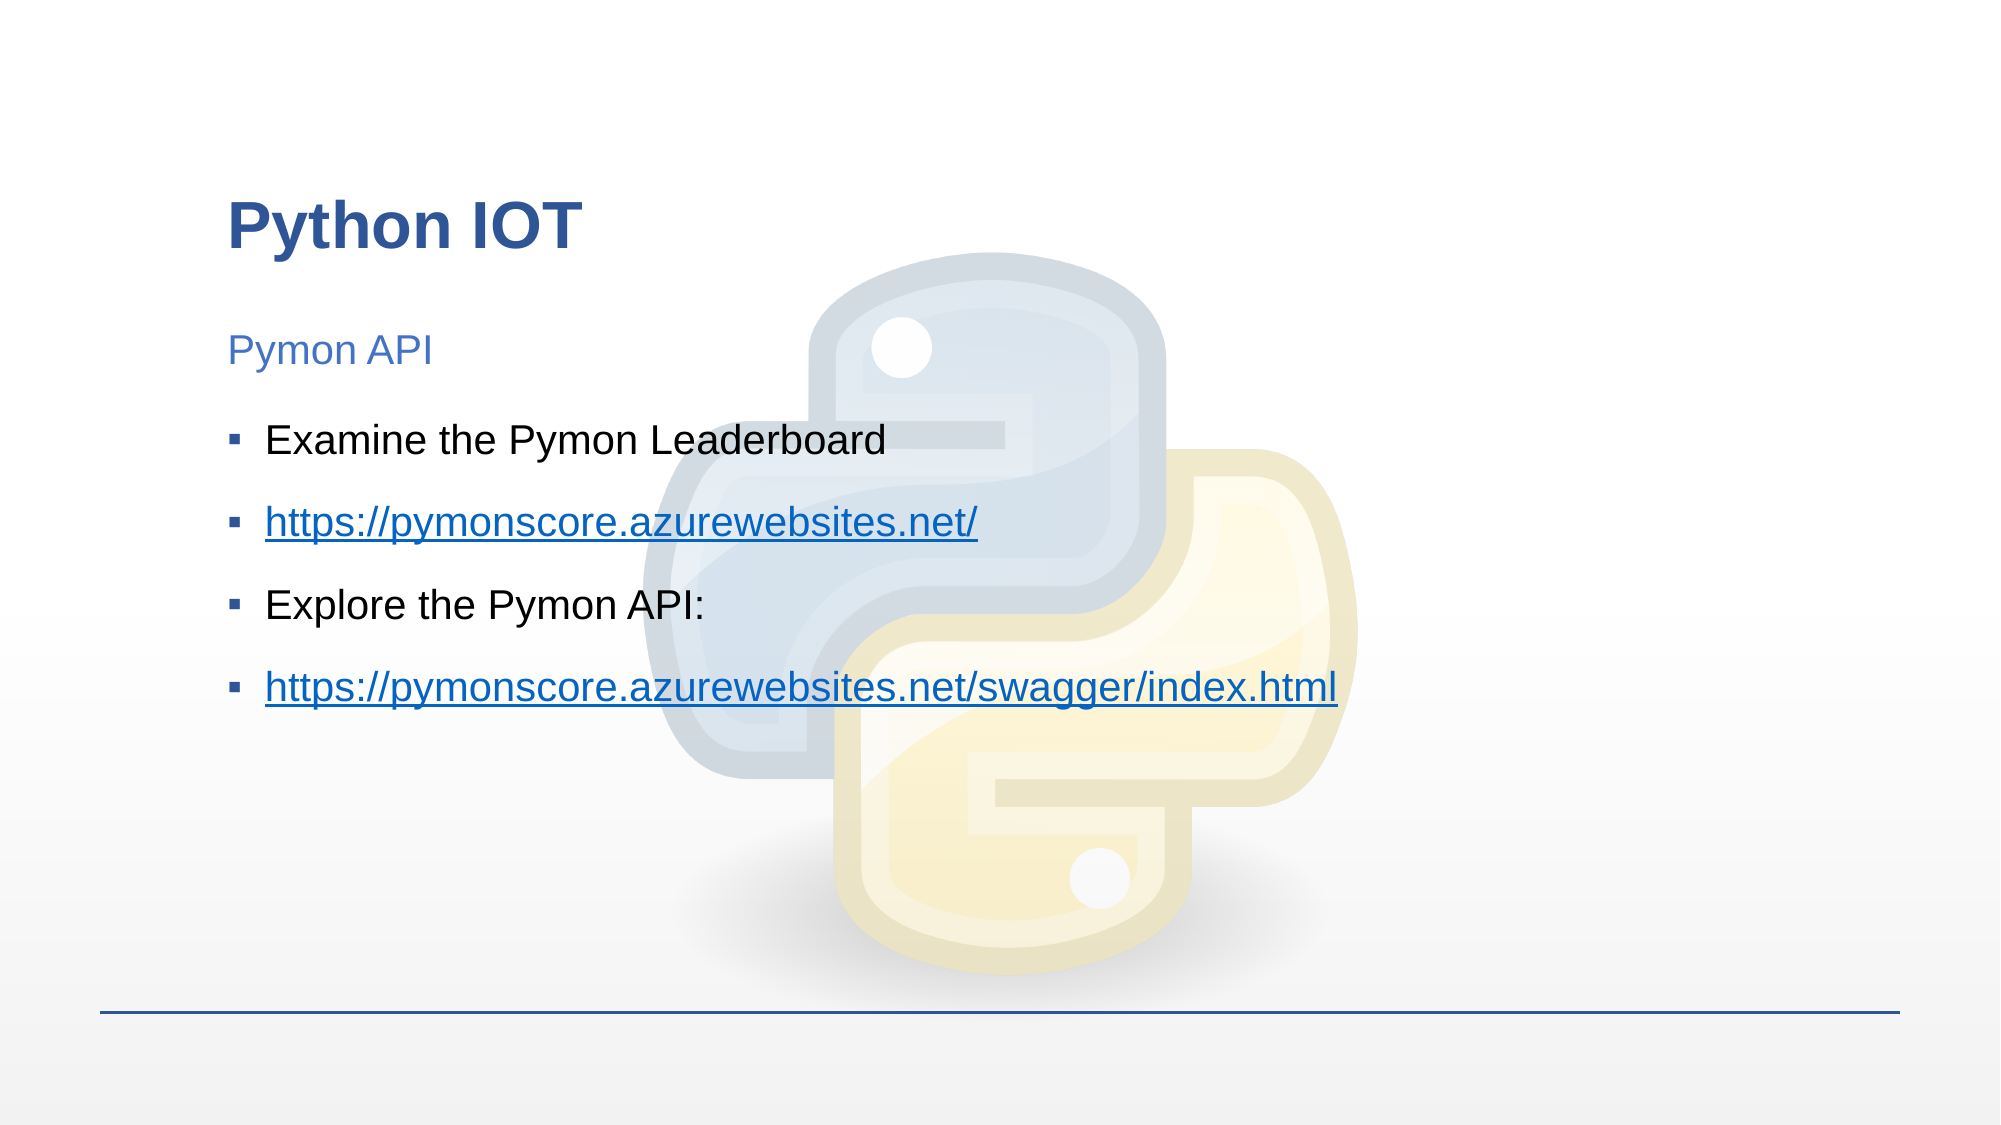

# Python IOT
Pymon API
Examine the Pymon Leaderboard
https://pymonscore.azurewebsites.net/
Explore the Pymon API:
https://pymonscore.azurewebsites.net/swagger/index.html